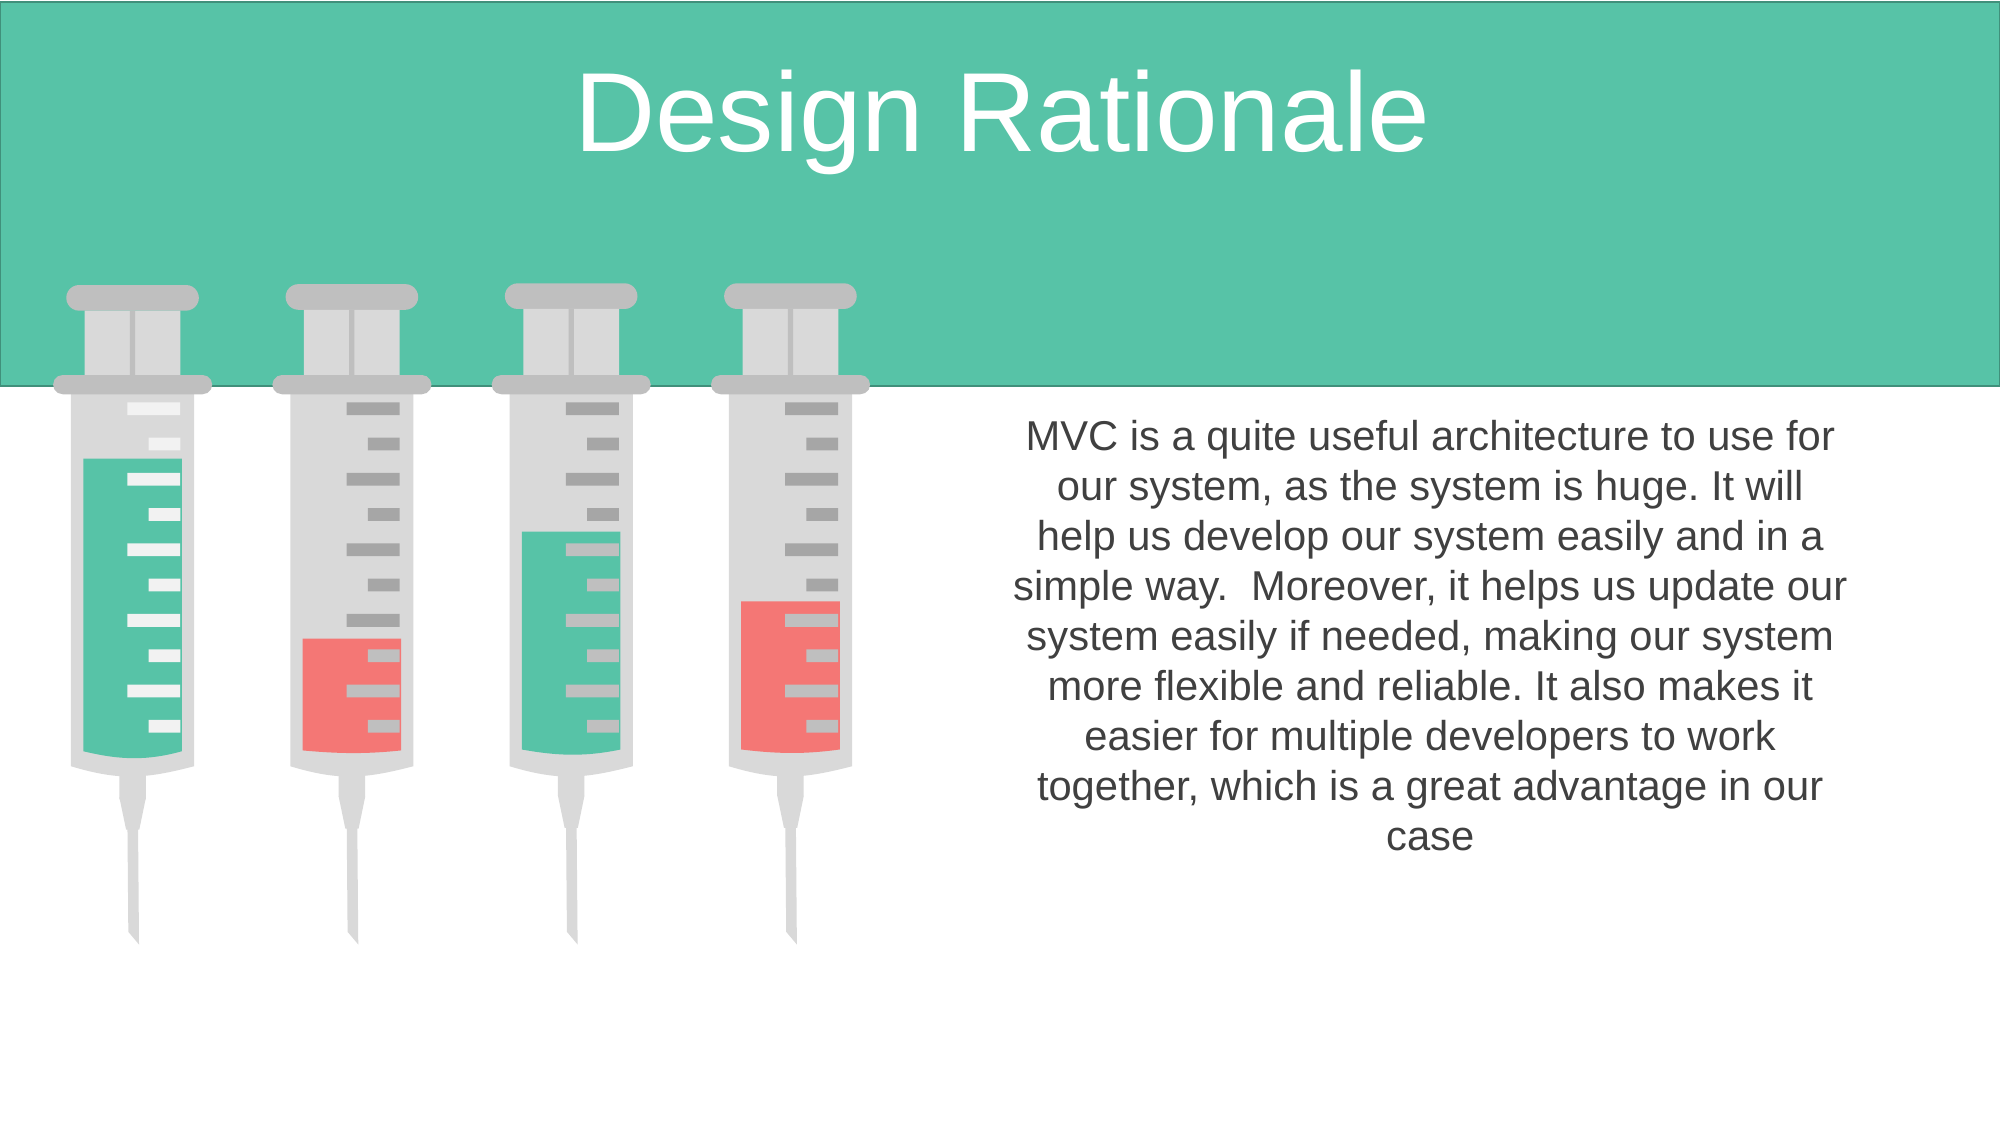

Design Rationale

MVC is a quite useful architecture to use for our system, as the system is huge. It will help us develop our system easily and in a simple way.  Moreover, it helps us update our system easily if needed, making our system more flexible and reliable. It also makes it easier for multiple developers to work together, which is a great advantage in our case